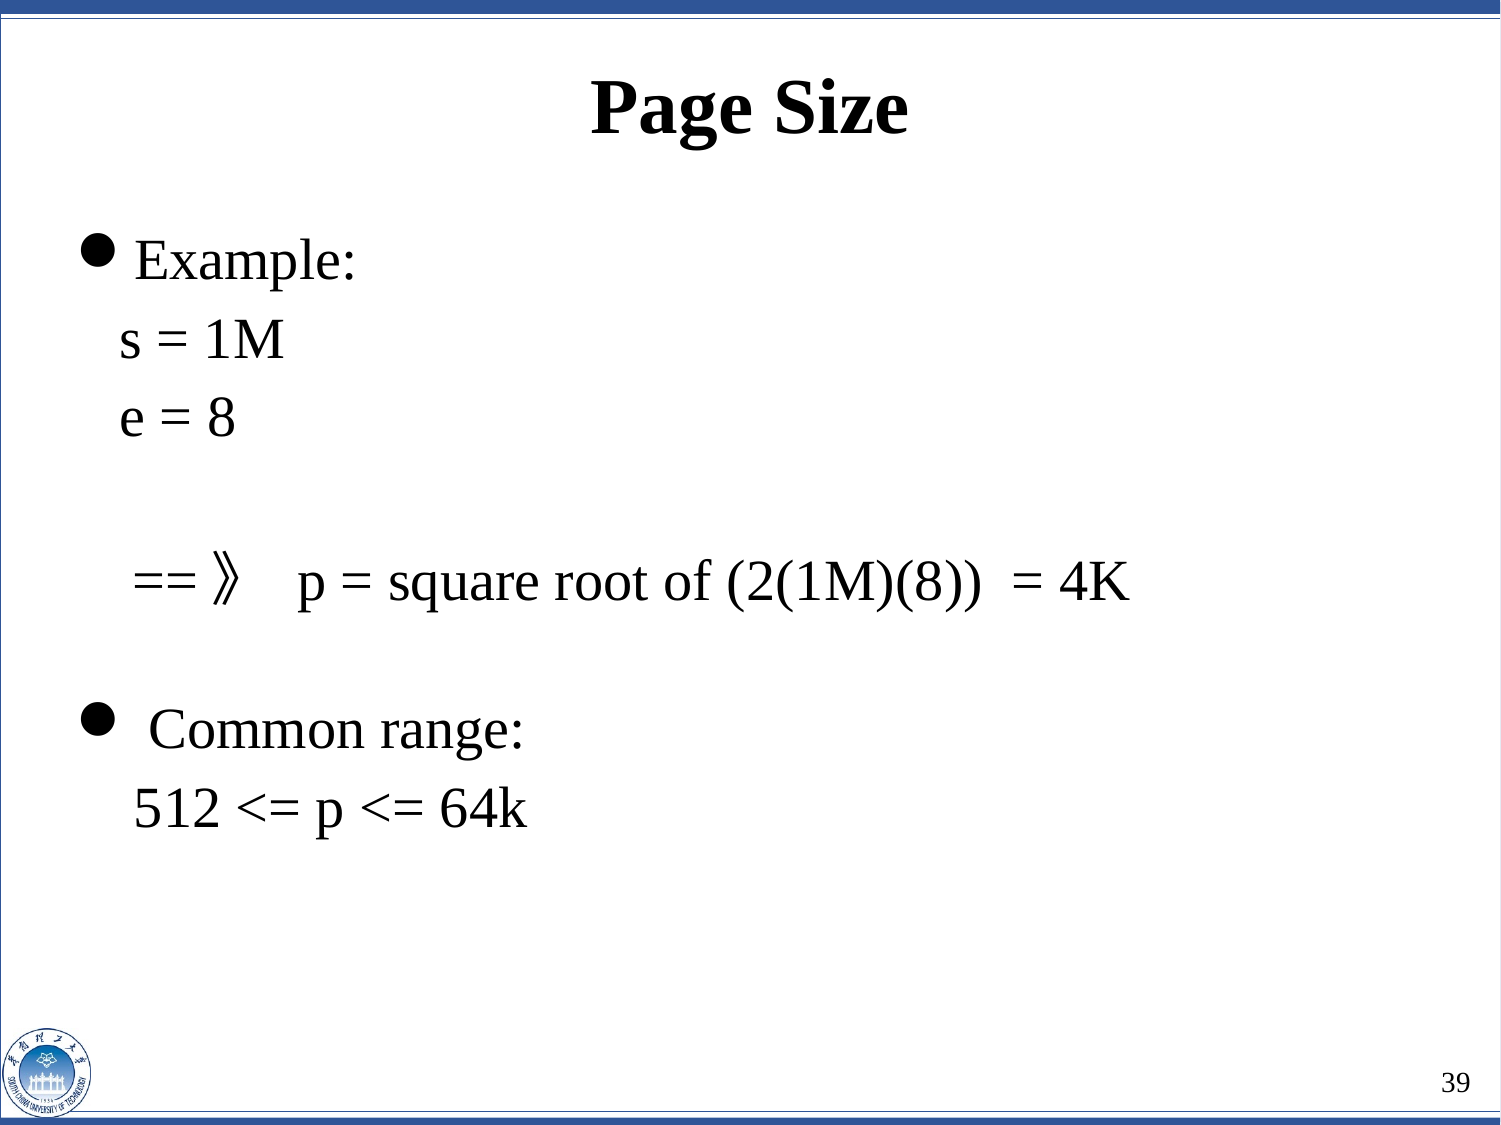

Page Size
Example:
   s = 1M
   e = 8

==》 p = square root of (2(1M)(8))  = 4K

 Common range:
    512 <= p <= 64k
39